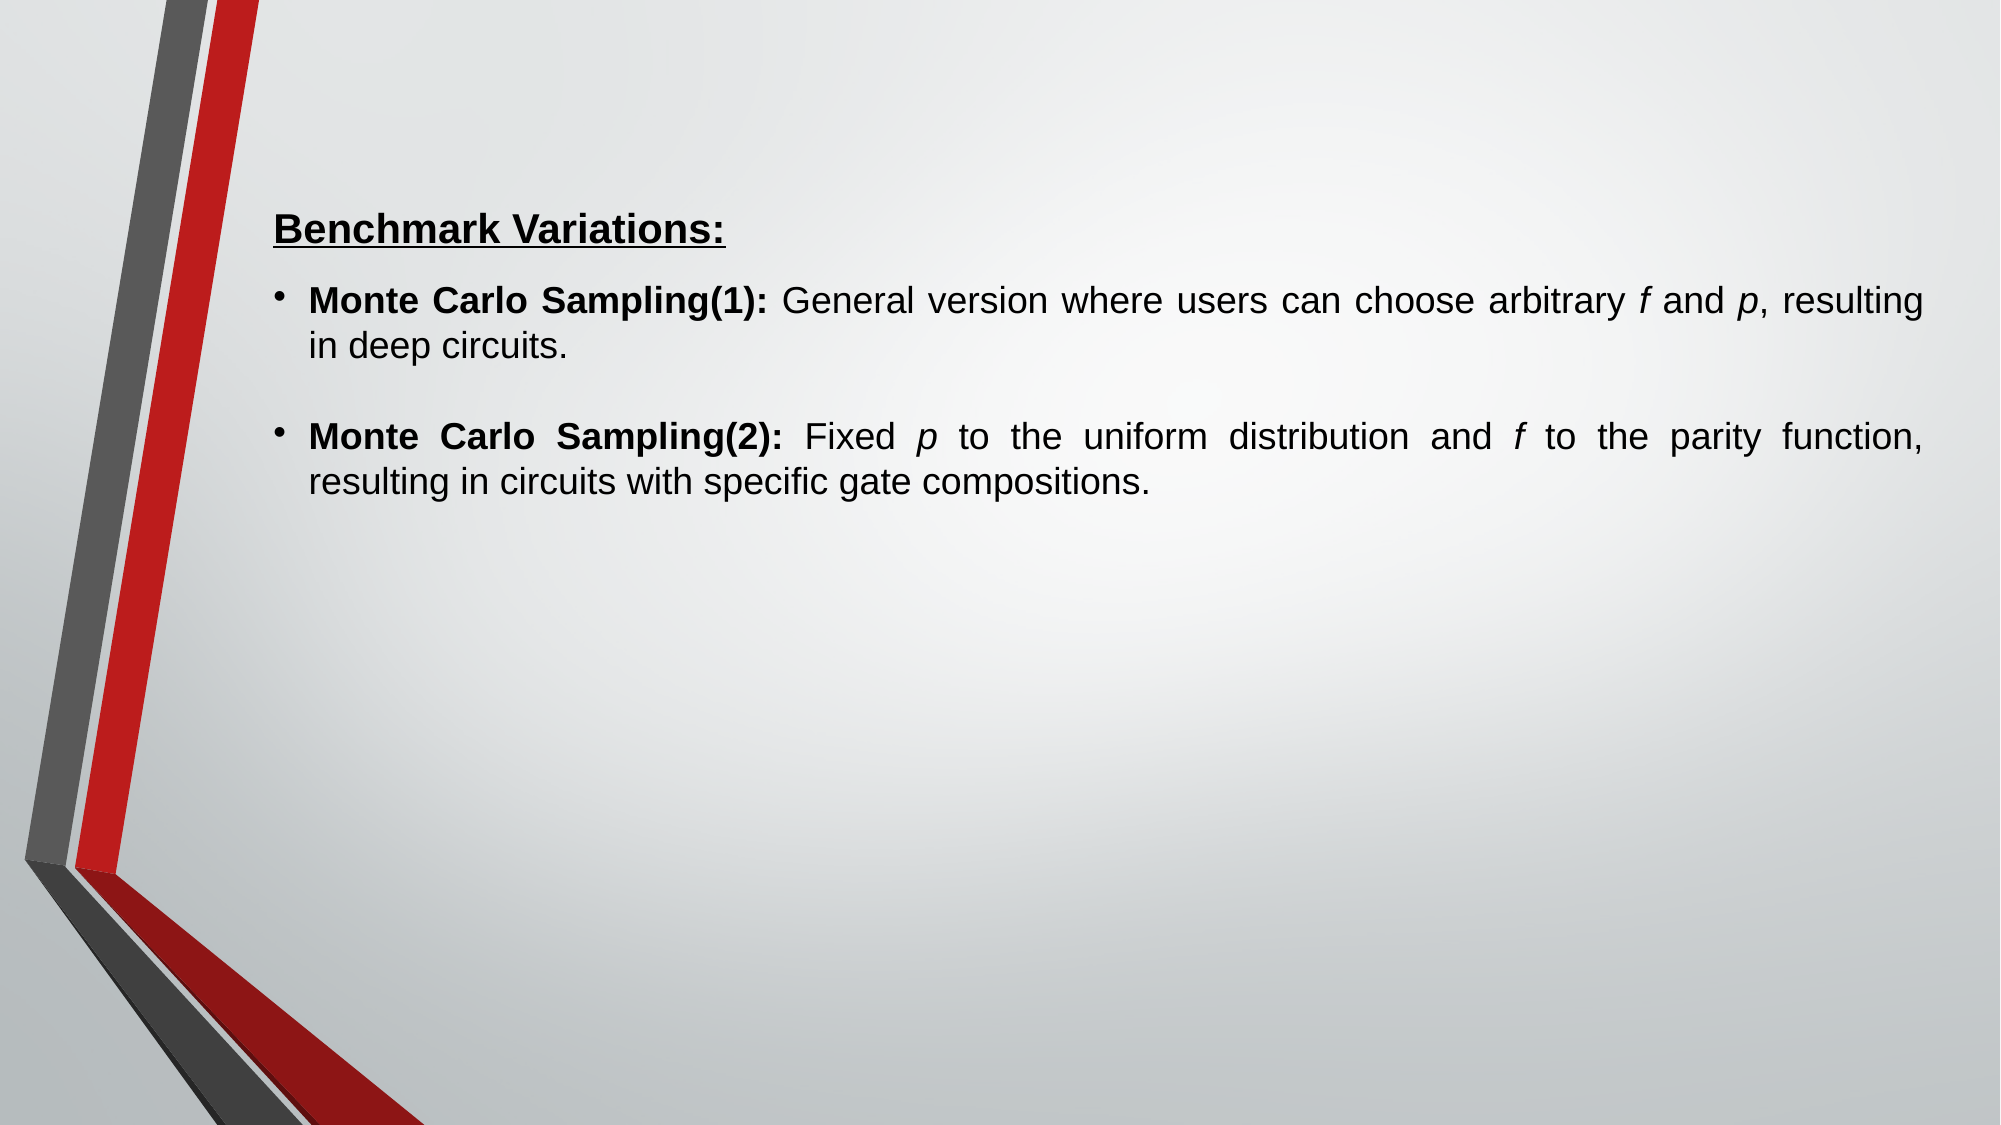

Benchmark Variations:
Monte Carlo Sampling(1): General version where users can choose arbitrary f and p, resulting in deep circuits.
Monte Carlo Sampling(2): Fixed p to the uniform distribution and f to the parity function, resulting in circuits with specific gate compositions.